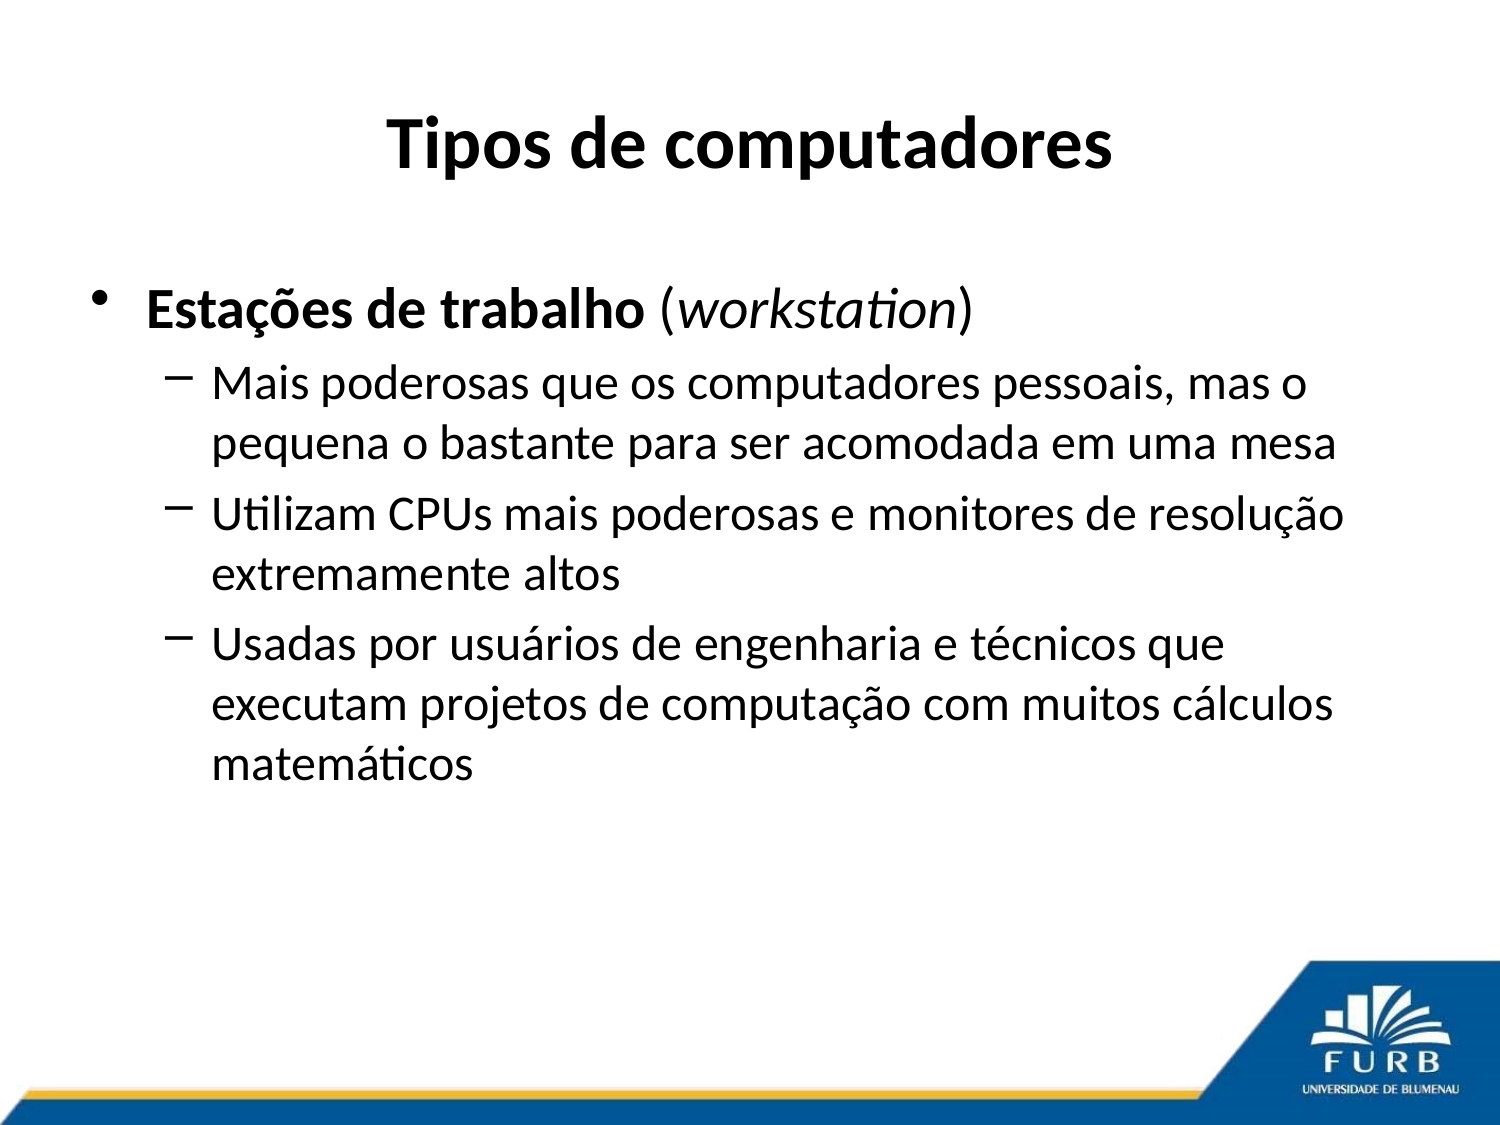

# Tipos de computadores
Estações de trabalho (workstation)
Mais poderosas que os computadores pessoais, mas o pequena o bastante para ser acomodada em uma mesa
Utilizam CPUs mais poderosas e monitores de resolução extremamente altos
Usadas por usuários de engenharia e técnicos que executam projetos de computação com muitos cálculos matemáticos